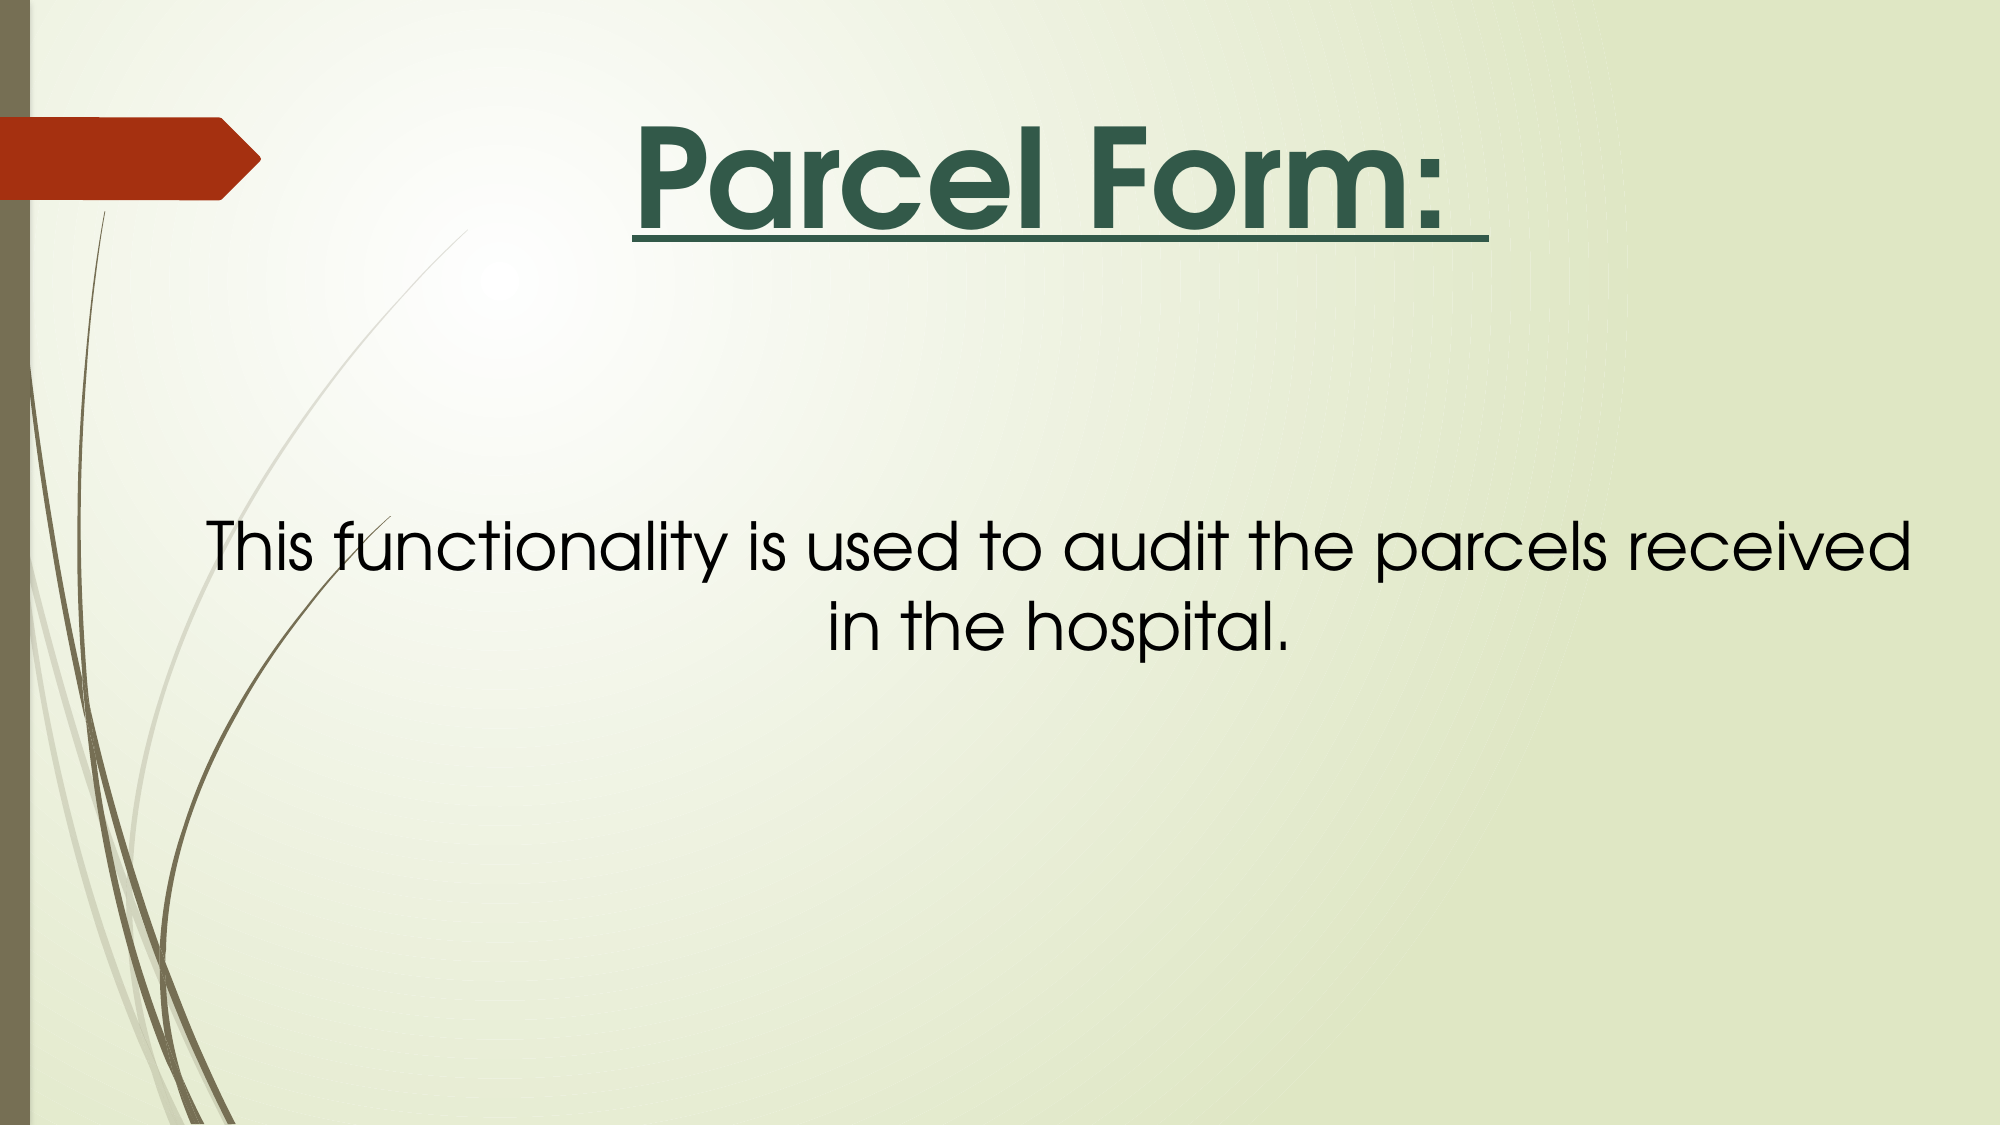

# Parcel Form:
This functionality is used to audit the parcels received in the hospital.